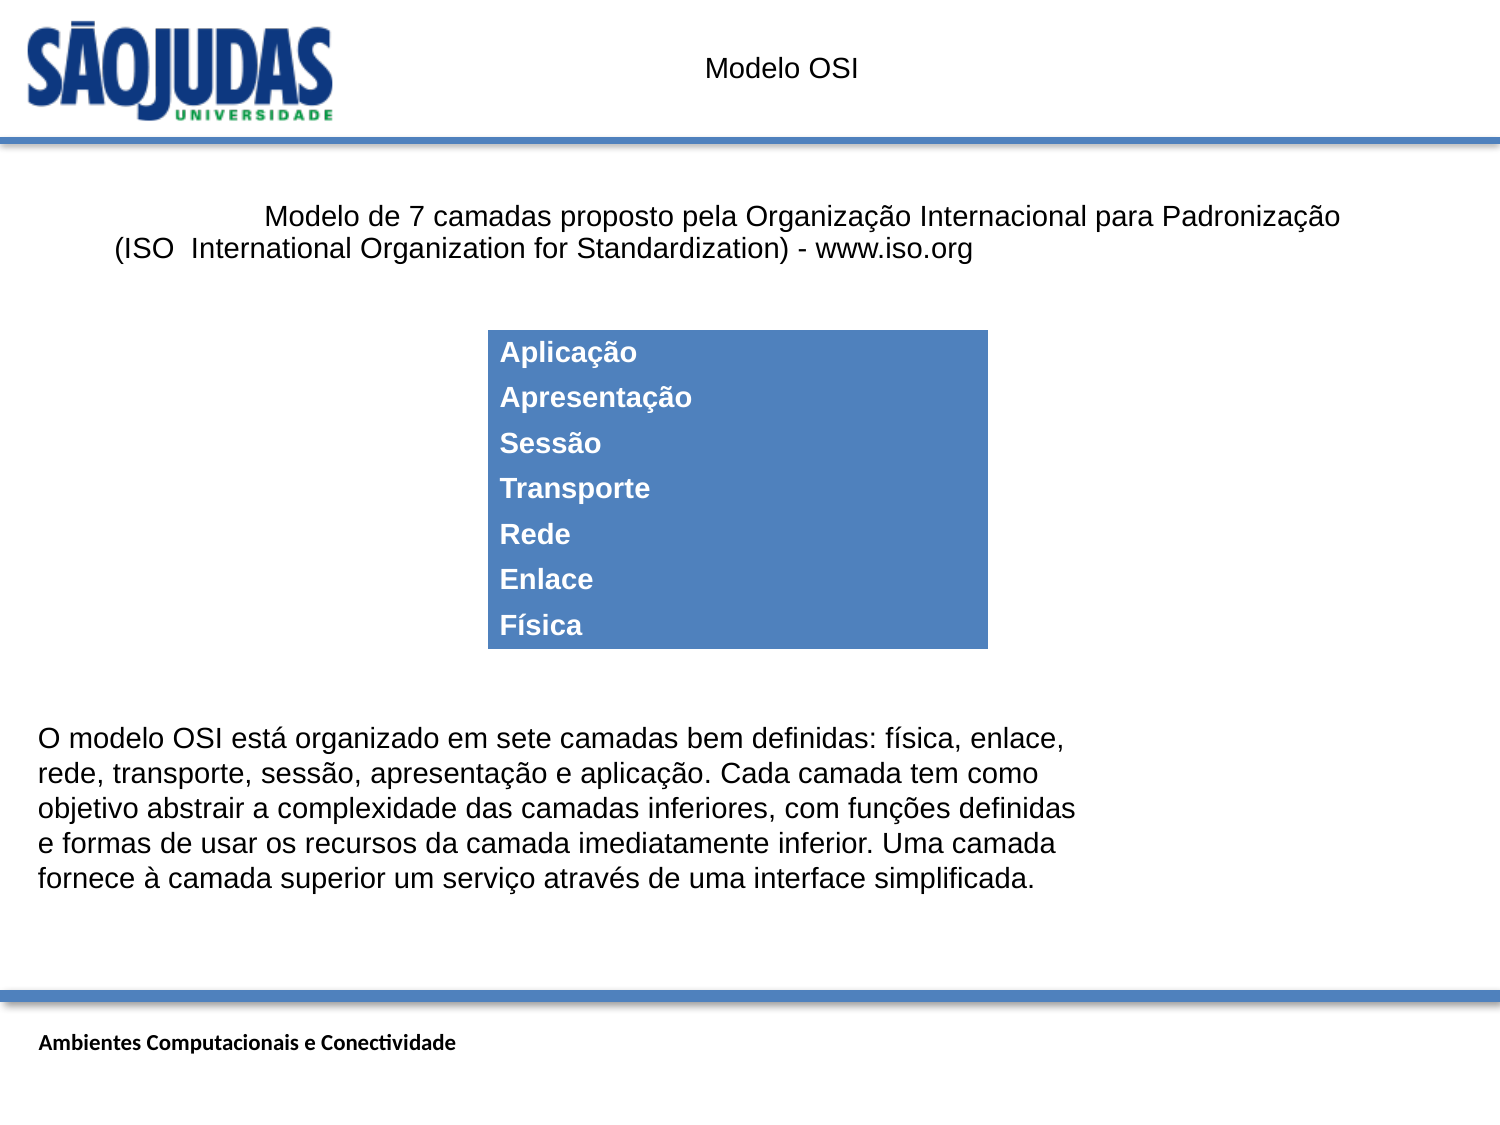

Modelo OSI

	Modelo de 7 camadas proposto pela Organização Internacional para Padronização (ISO  International Organization for Standardization) - www.iso.org

| Aplicação |
| --- |
| Apresentação |
| Sessão |
| Transporte |
| Rede |
| Enlace |
| Física |
O modelo OSI está organizado em sete camadas bem definidas: física, enlace,
rede, transporte, sessão, apresentação e aplicação. Cada camada tem como
objetivo abstrair a complexidade das camadas inferiores, com funções definidas
e formas de usar os recursos da camada imediatamente inferior. Uma camada
fornece à camada superior um serviço através de uma interface simplificada.